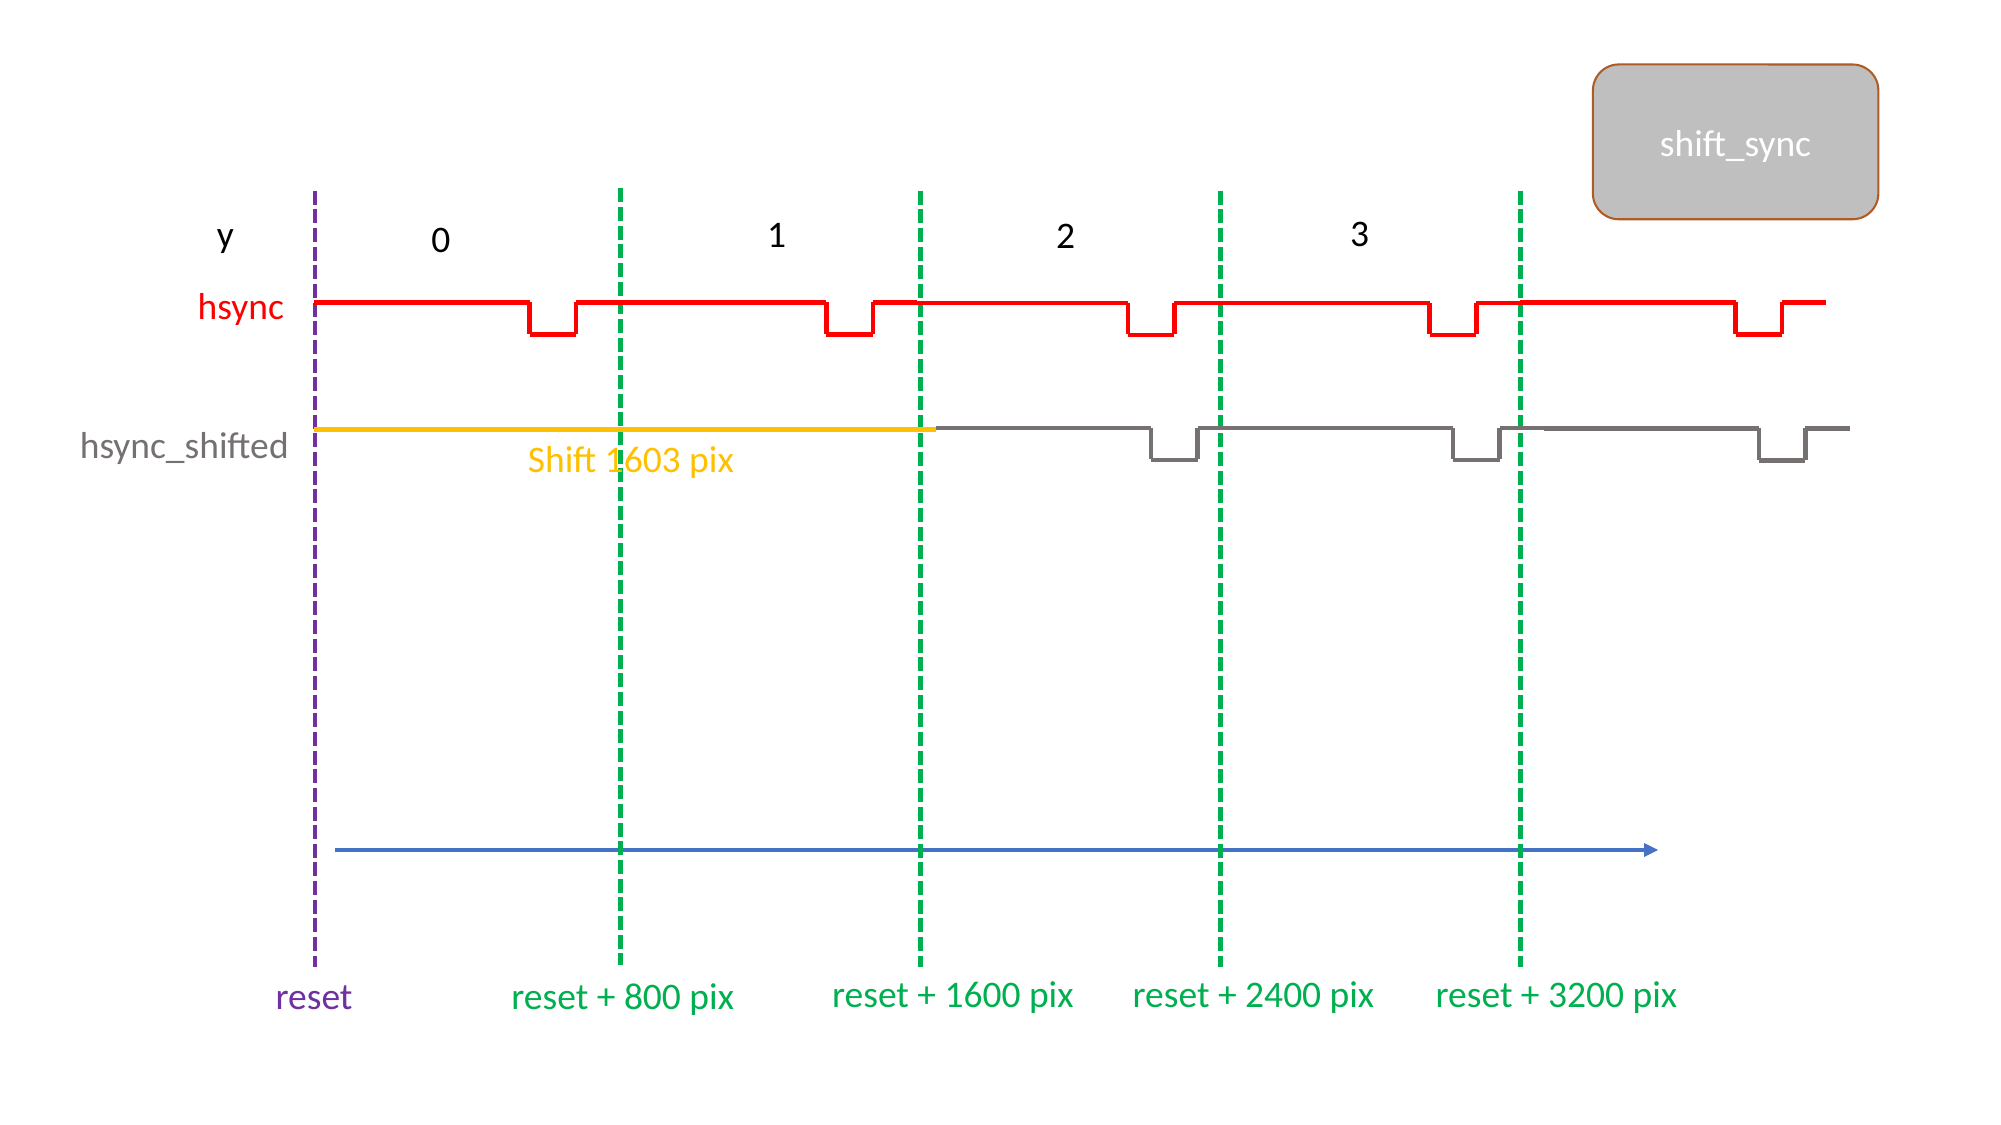

shift_sync
3
1
y
2
0
hsync
hsync_shifted
Shift 1603 pix
reset + 1600 pix
reset + 2400 pix
reset + 3200 pix
reset
reset + 800 pix